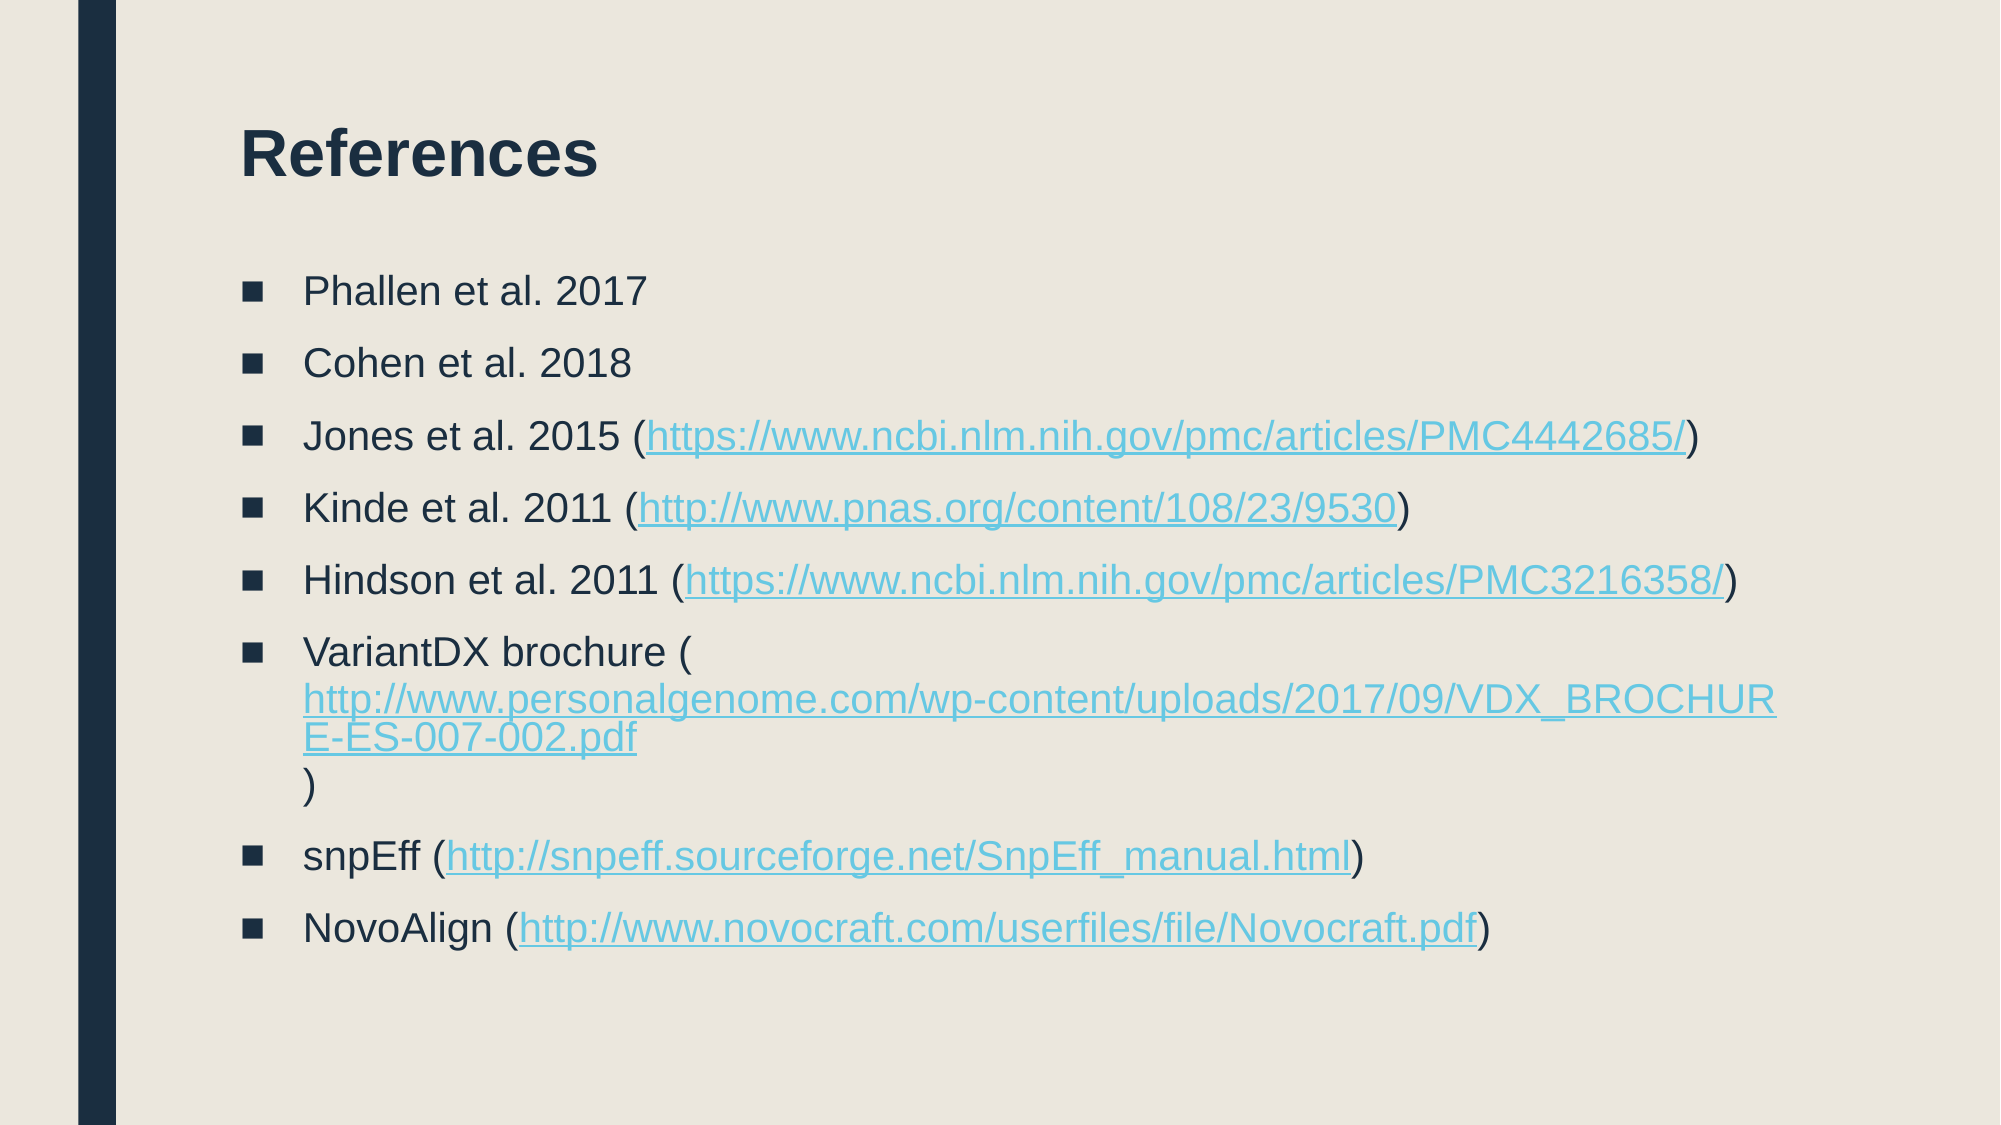

# References
Phallen et al. 2017
Cohen et al. 2018
Jones et al. 2015 (https://www.ncbi.nlm.nih.gov/pmc/articles/PMC4442685/)
Kinde et al. 2011 (http://www.pnas.org/content/108/23/9530)
Hindson et al. 2011 (https://www.ncbi.nlm.nih.gov/pmc/articles/PMC3216358/)
VariantDX brochure (http://www.personalgenome.com/wp-content/uploads/2017/09/VDX_BROCHURE-ES-007-002.pdf)
snpEff (http://snpeff.sourceforge.net/SnpEff_manual.html)
NovoAlign (http://www.novocraft.com/userfiles/file/Novocraft.pdf)